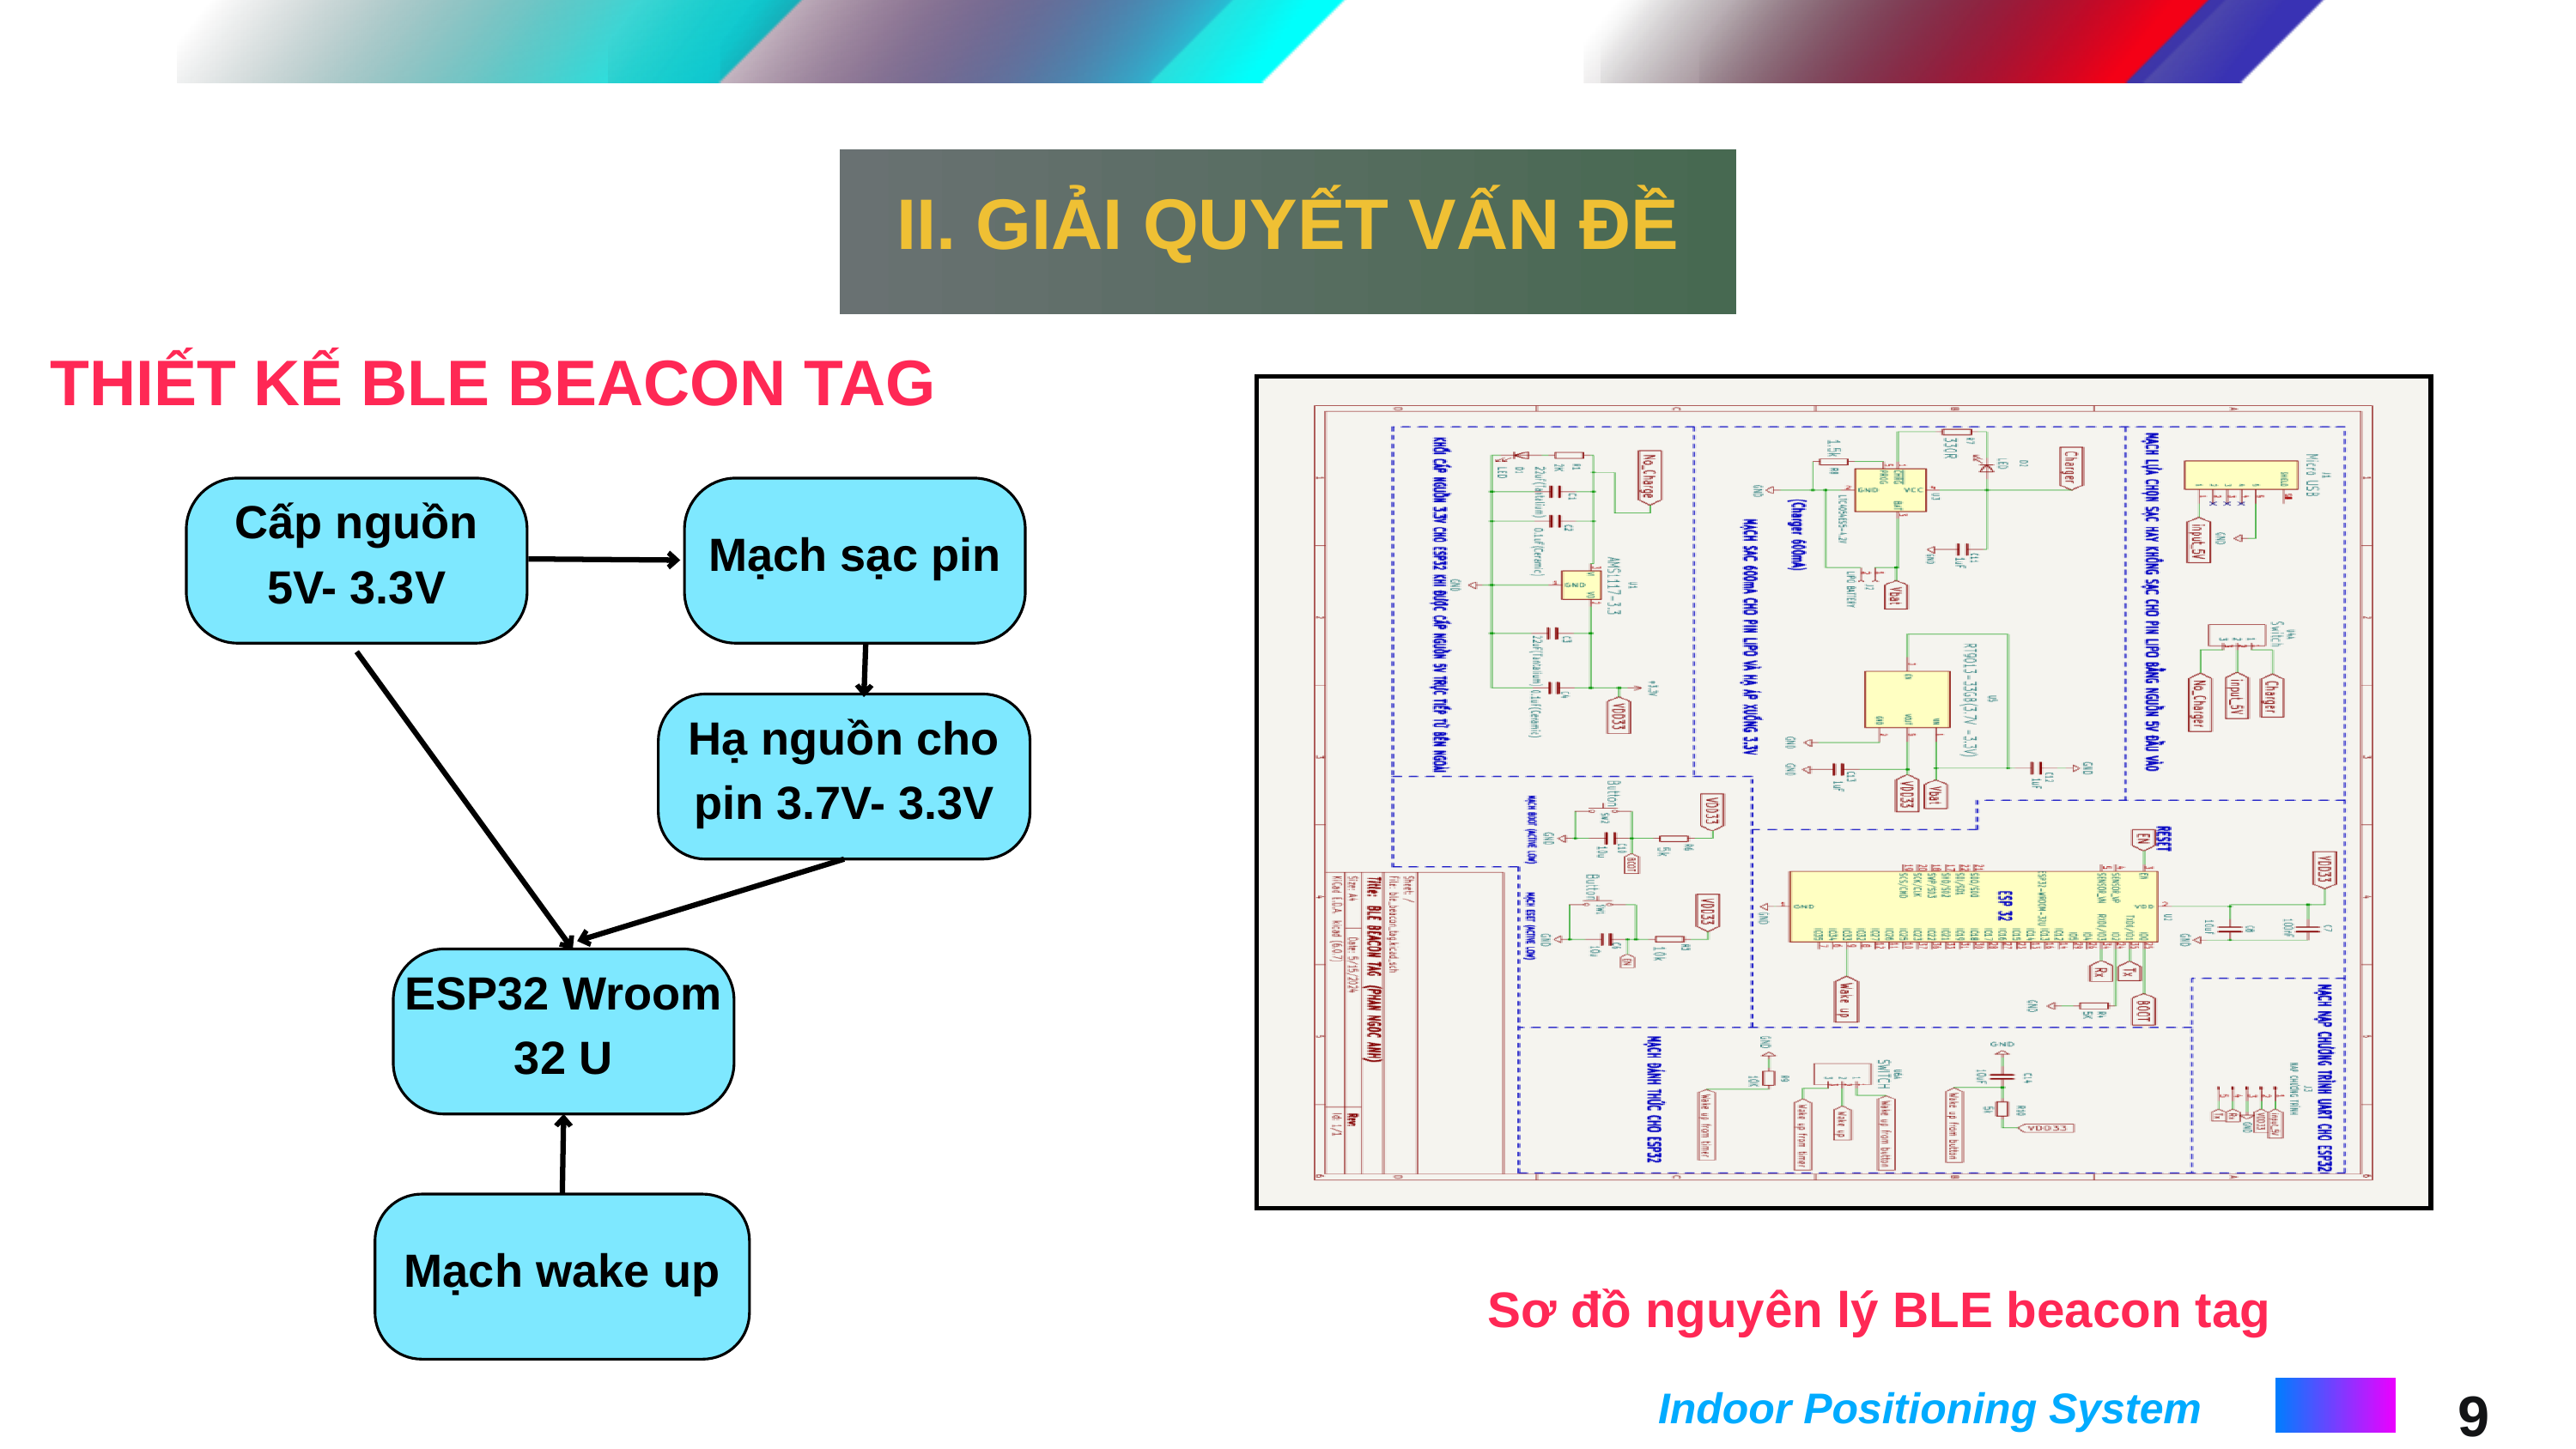

II. GIẢI QUYẾT VẤN ĐỀ

THIẾT KẾ BLE BEACON TAG

Cấp nguồn 5V- 3.3V

Mạch sạc pin

Hạ nguồn cho pin 3.7V- 3.3V

ESP32 Wroom 32 U

Mạch wake up
Sơ đồ nguyên lý BLE beacon tag
9
Indoor Positioning System